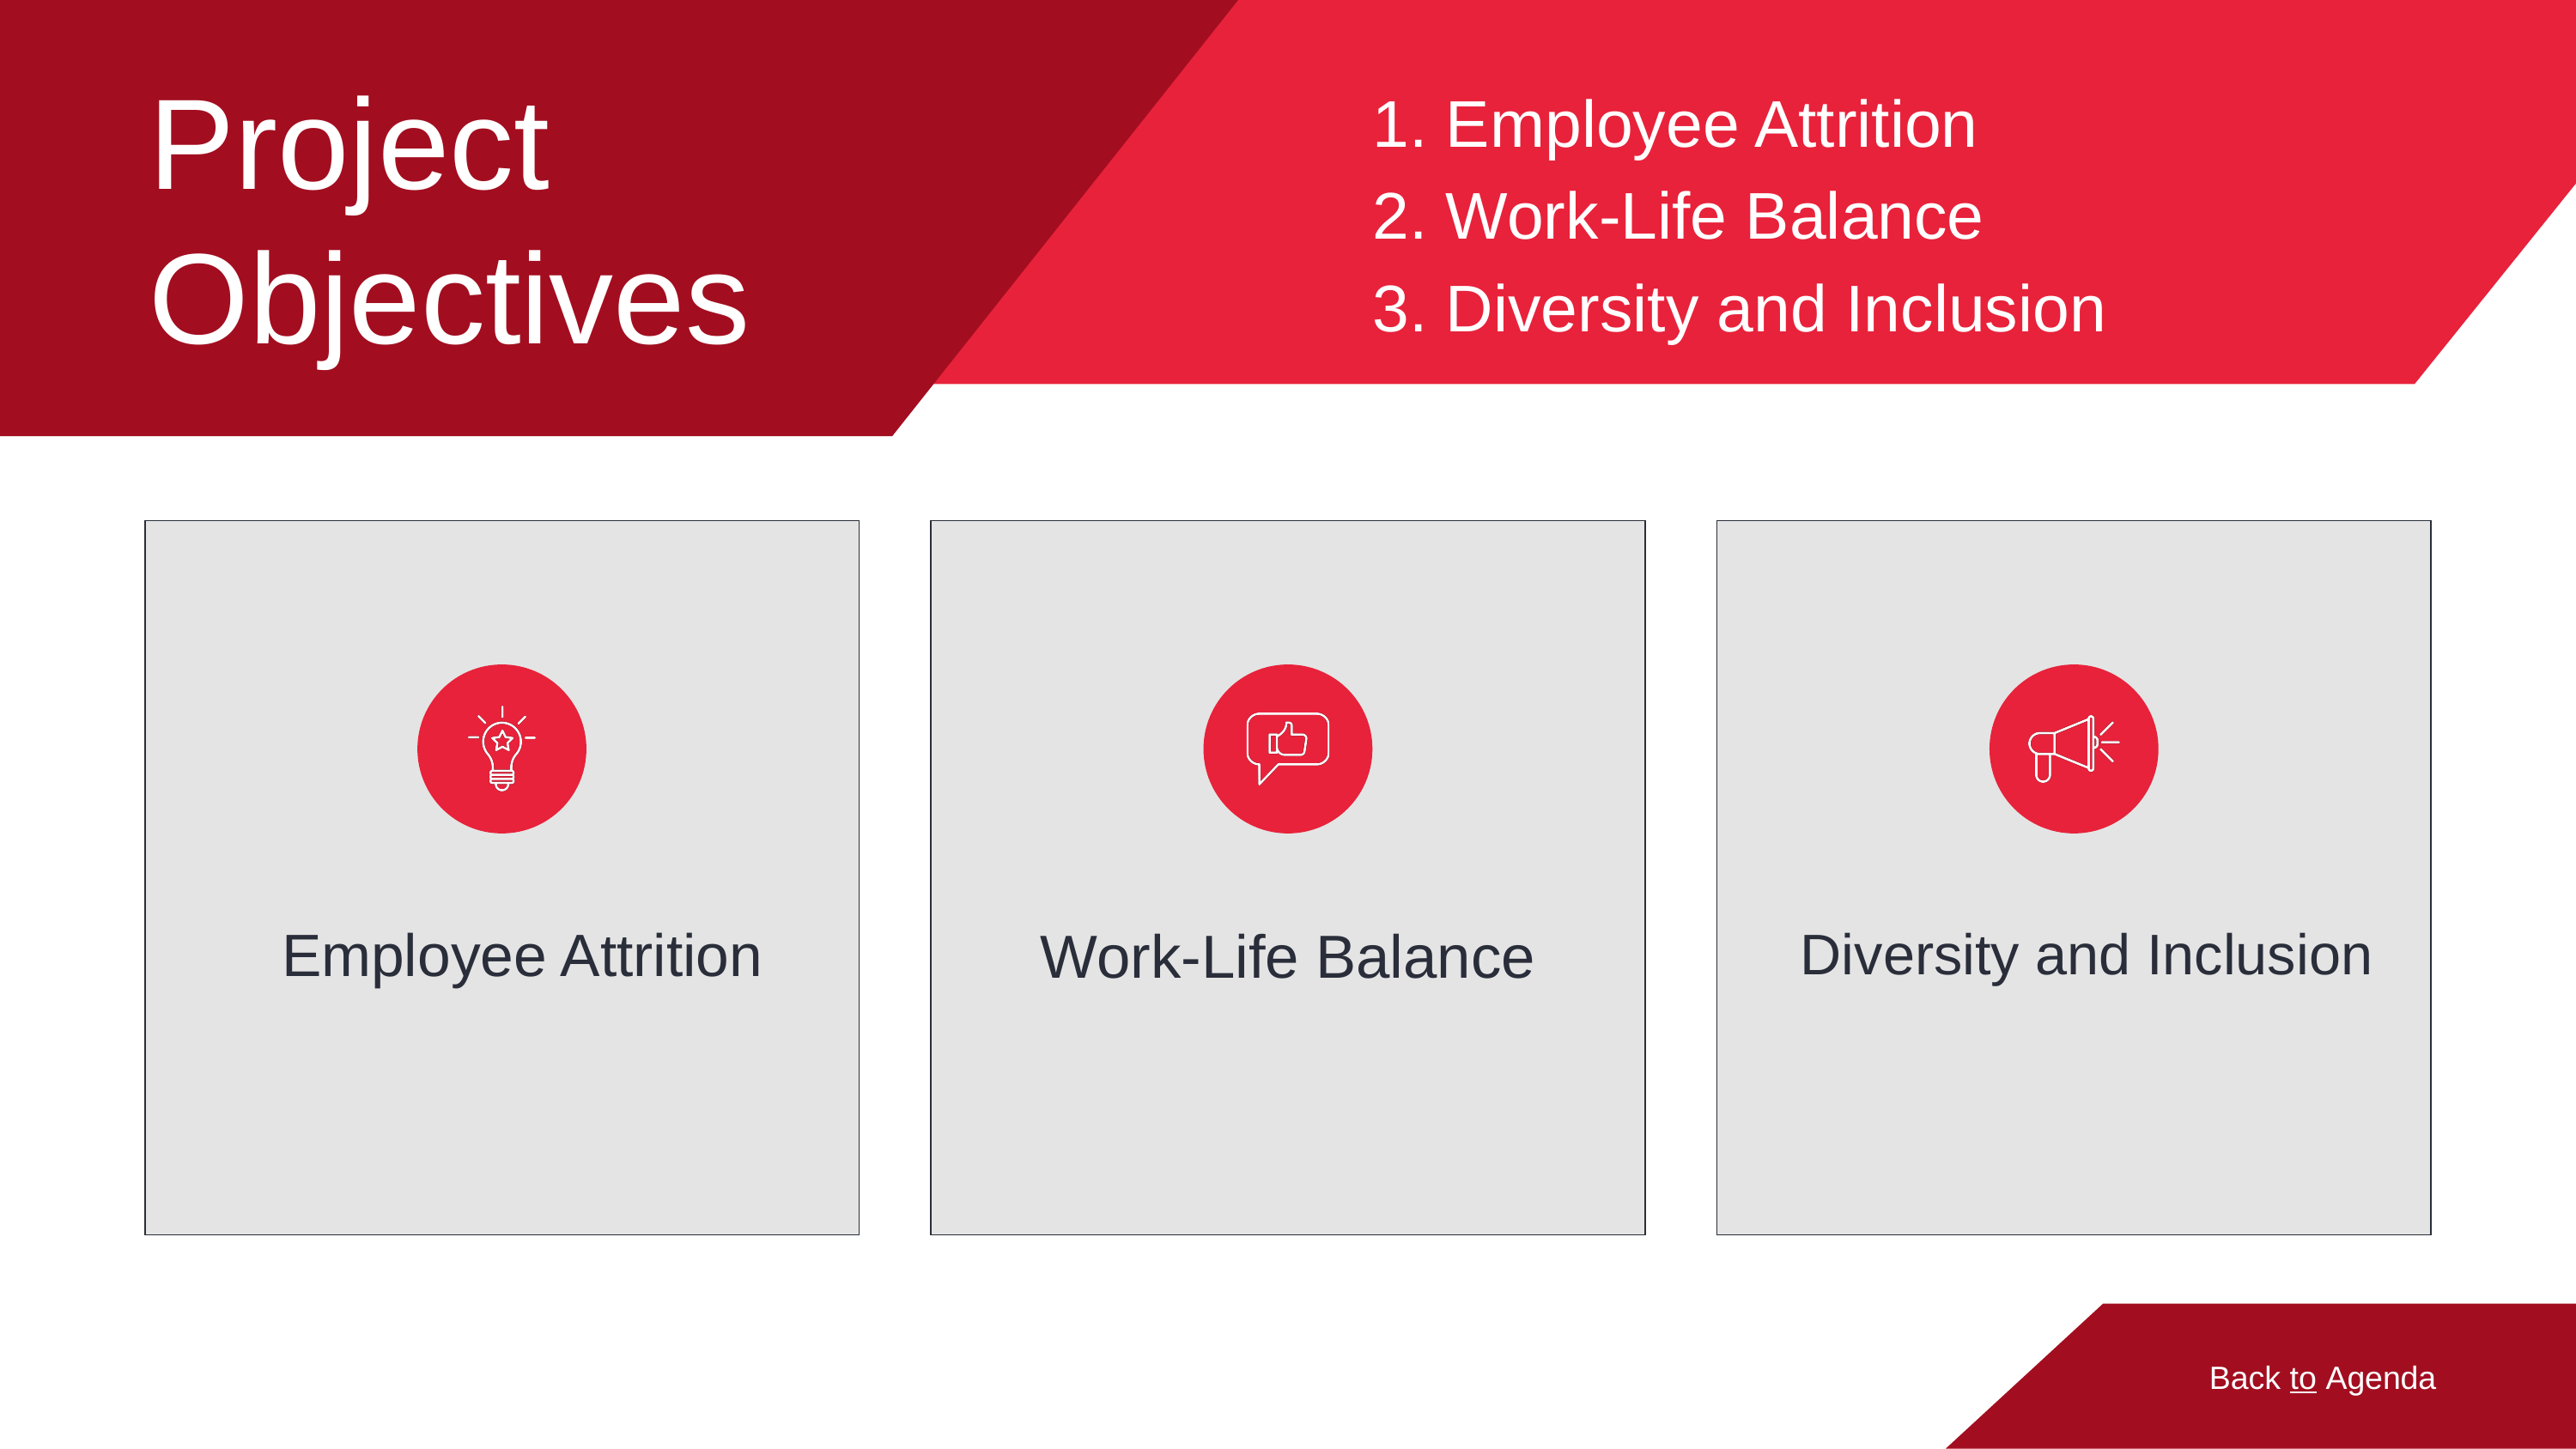

Project Objectives
1. Employee Attrition
2. Work-Life Balance
3. Diversity and Inclusion

Employee Attrition
Work-Life Balance

Diversity and Inclusion

Back to Agenda
Back to Agenda